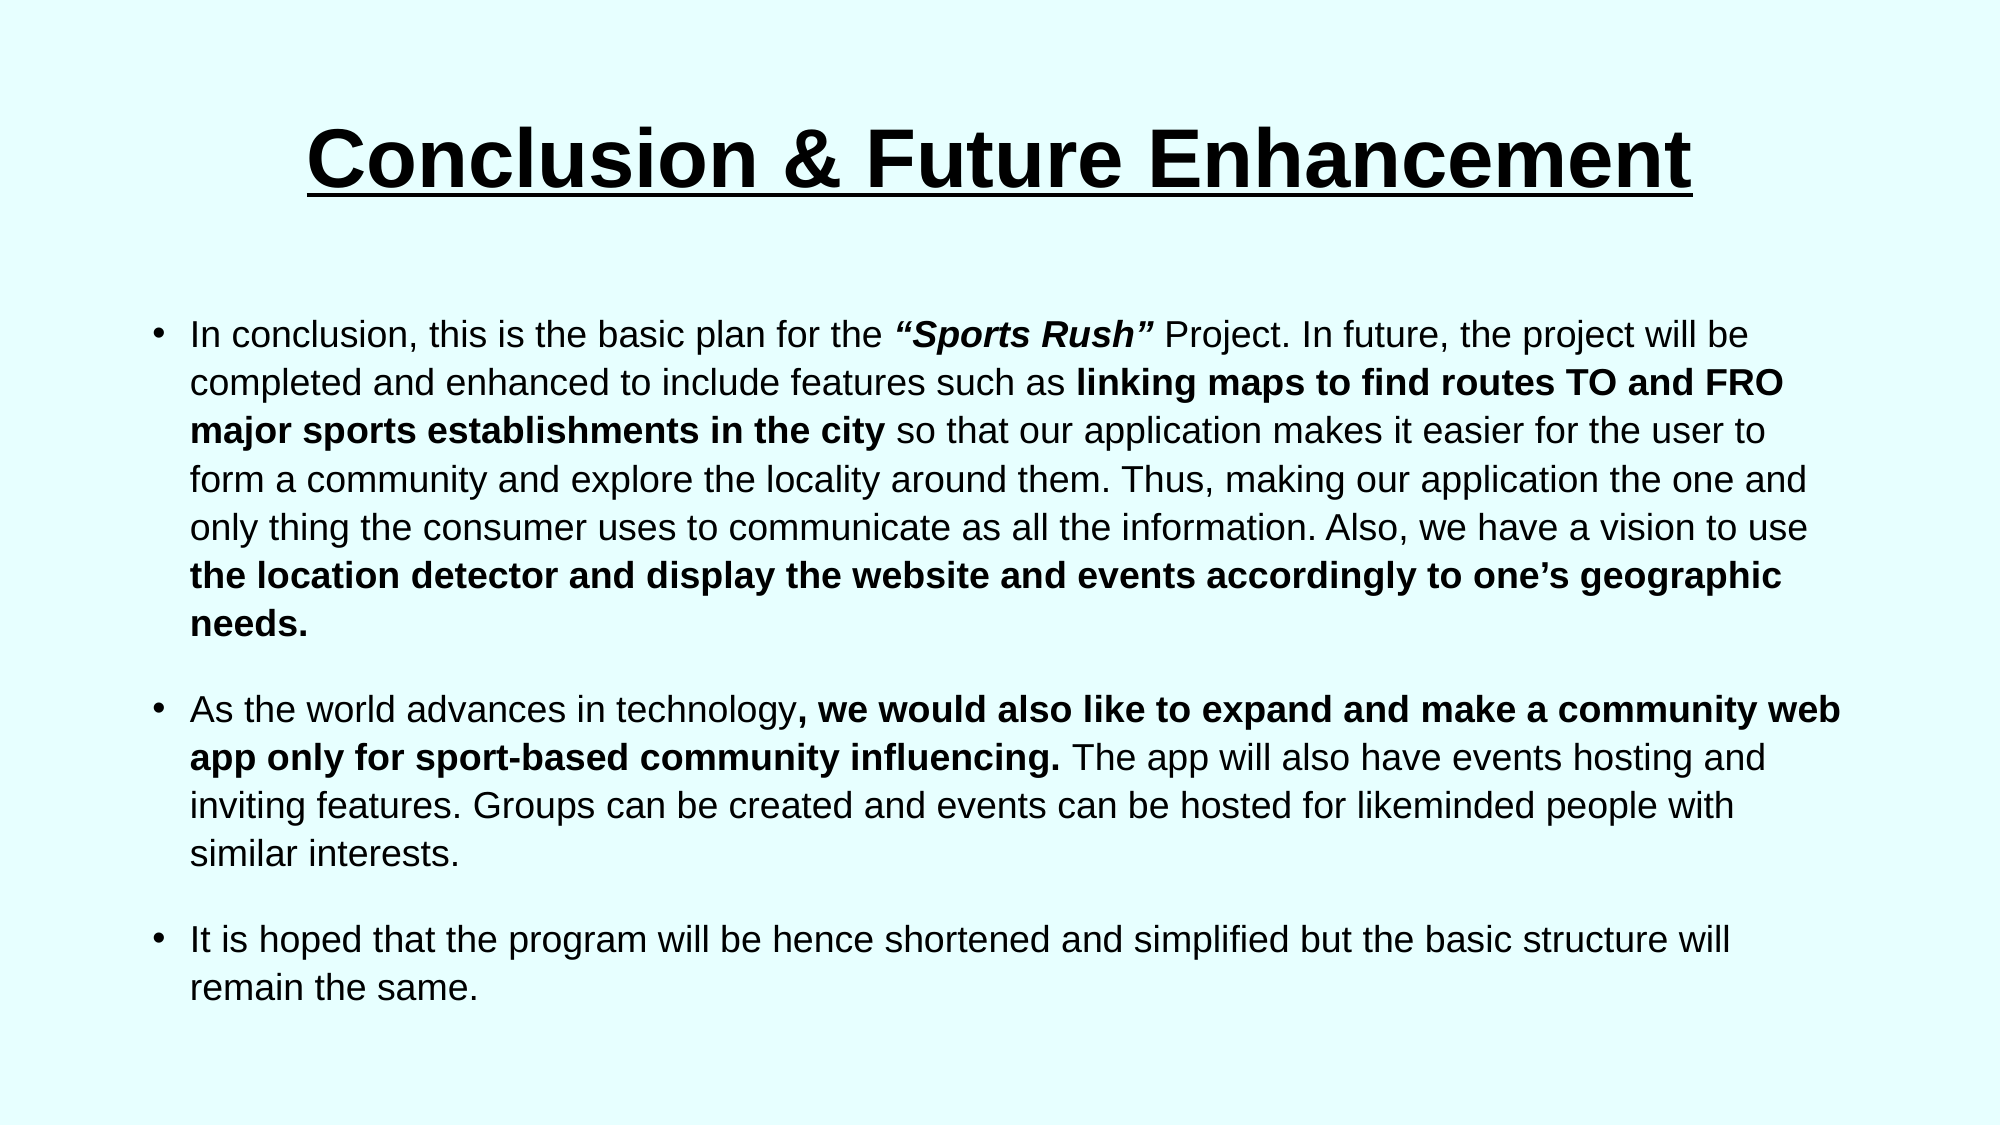

# Conclusion & Future Enhancement
In conclusion, this is the basic plan for the “Sports Rush” Project. In future, the project will be completed and enhanced to include features such as linking maps to find routes TO and FRO major sports establishments in the city so that our application makes it easier for the user to form a community and explore the locality around them. Thus, making our application the one and only thing the consumer uses to communicate as all the information. Also, we have a vision to use the location detector and display the website and events accordingly to one’s geographic needs.
As the world advances in technology, we would also like to expand and make a community web app only for sport-based community influencing. The app will also have events hosting and inviting features. Groups can be created and events can be hosted for likeminded people with similar interests.
It is hoped that the program will be hence shortened and simplified but the basic structure will remain the same.